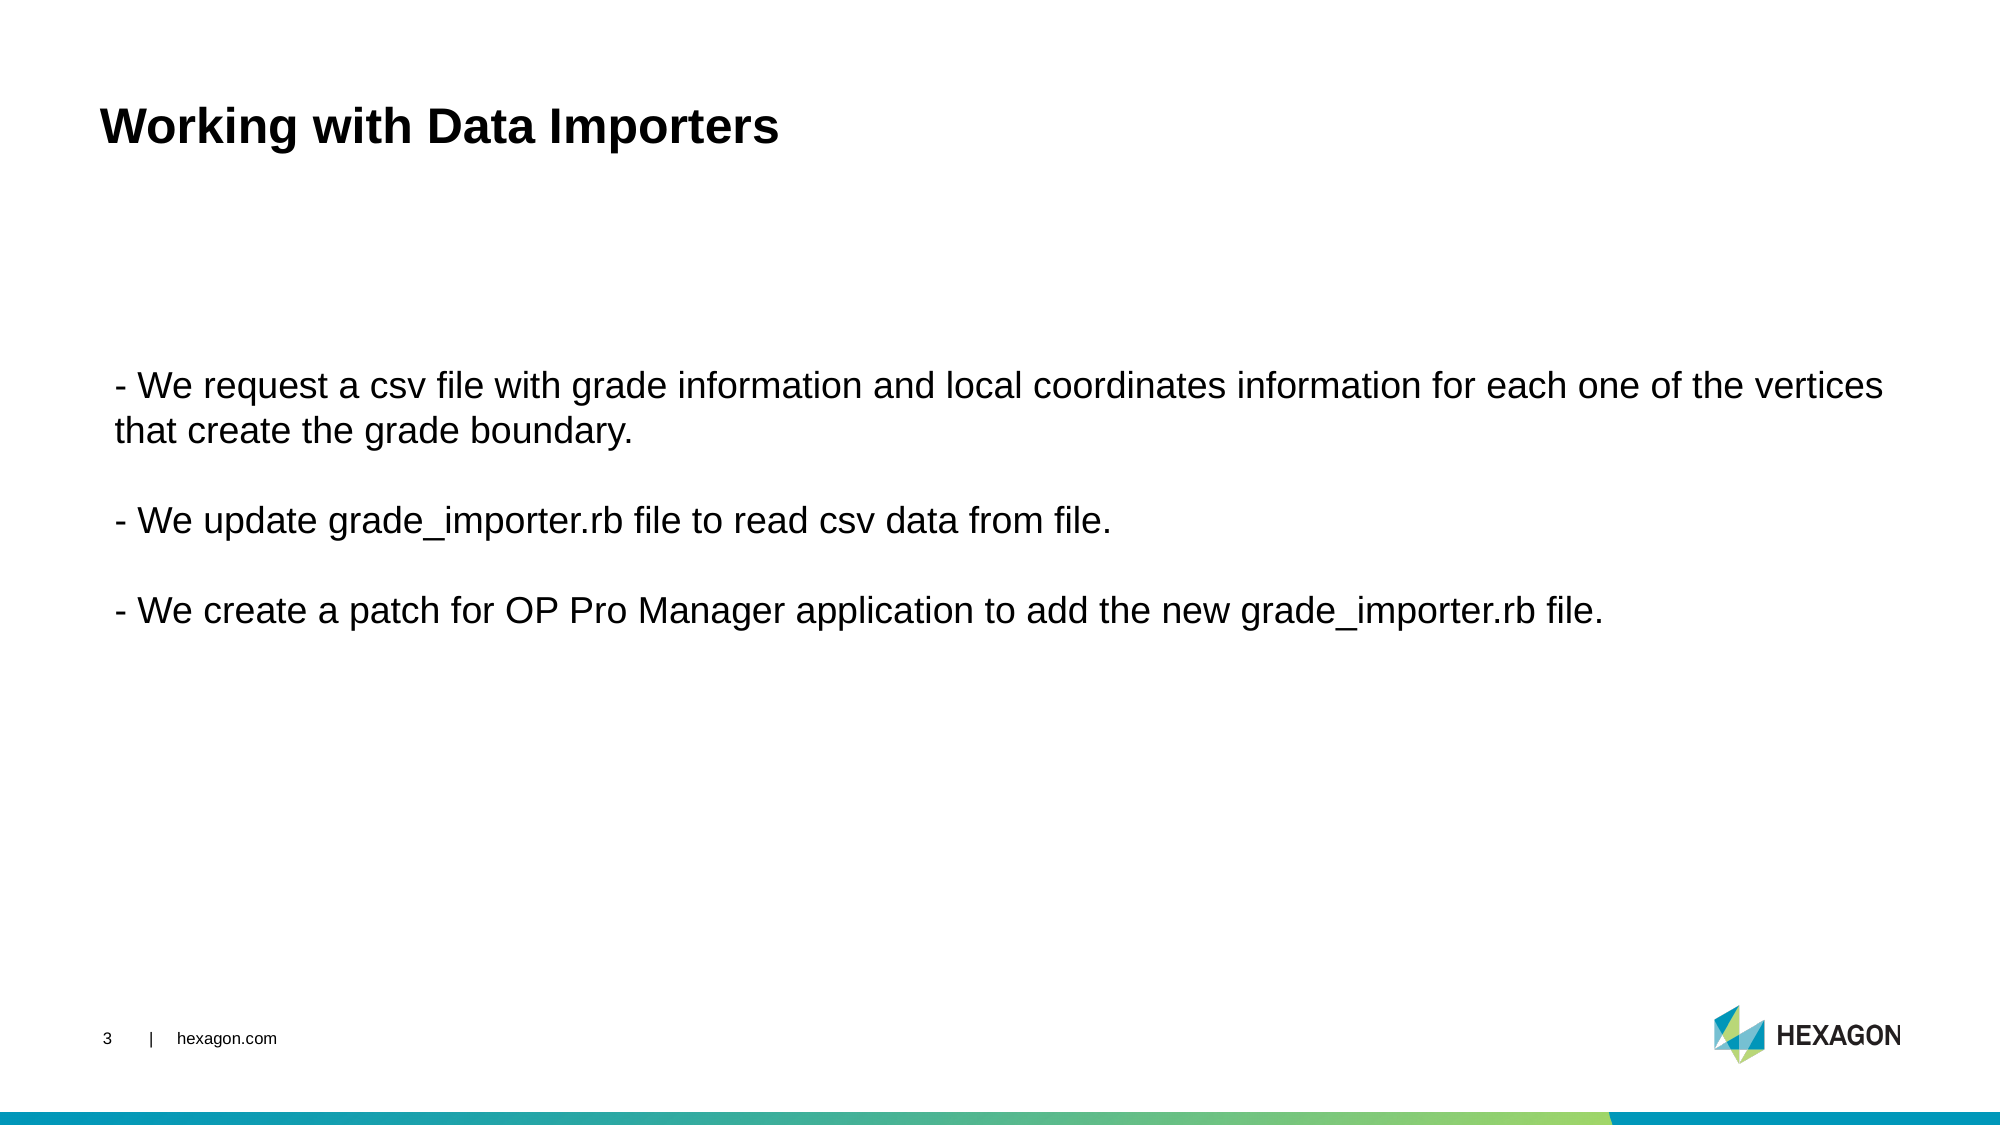

# Working with Data Importers
- We request a csv file with grade information and local coordinates information for each one of the vertices that create the grade boundary.

- We update grade_importer.rb file to read csv data from file.

- We create a patch for OP Pro Manager application to add the new grade_importer.rb file.